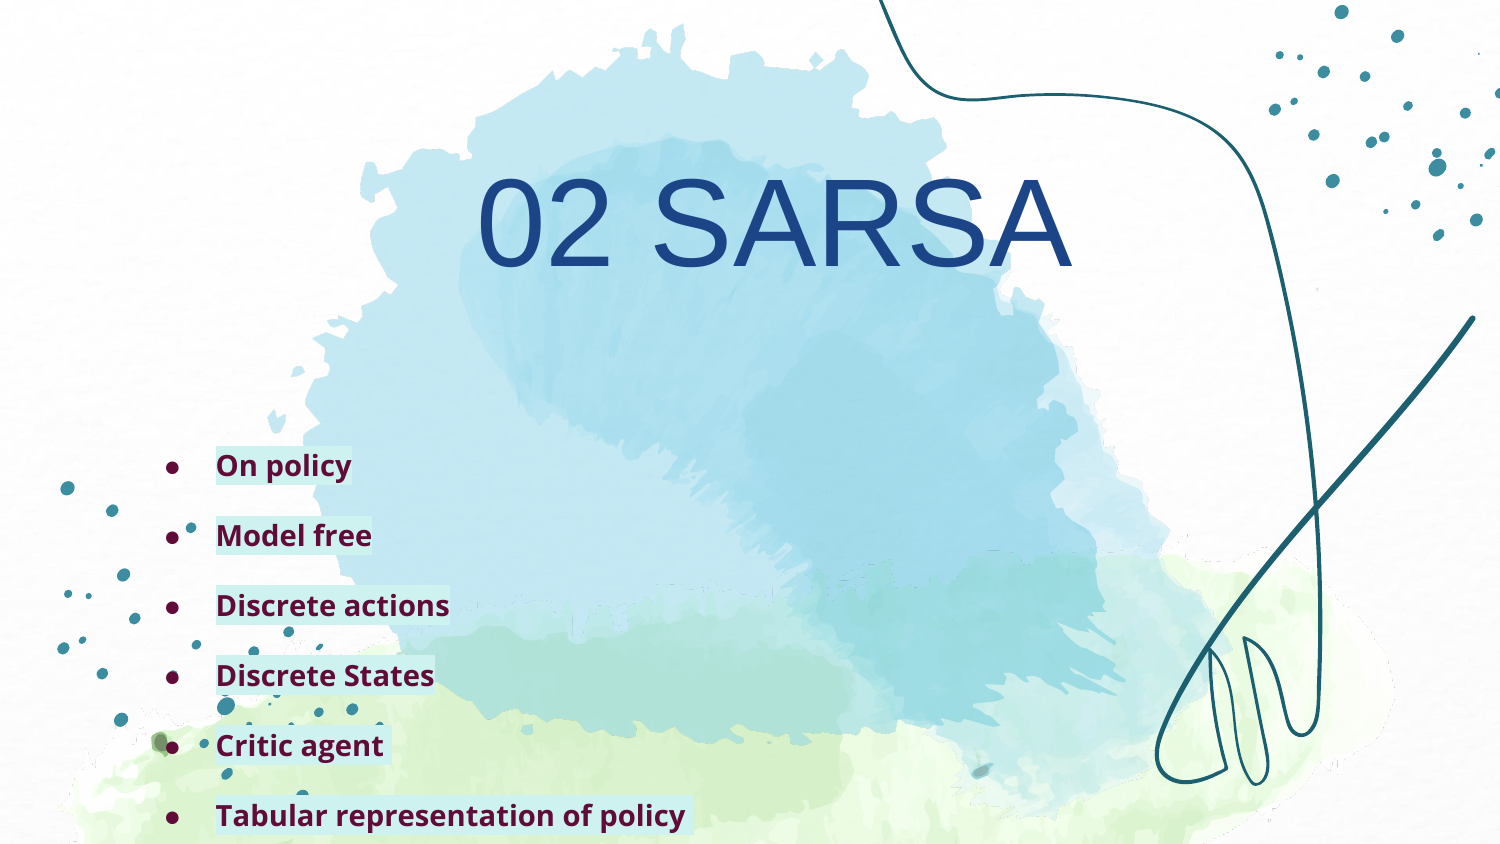

02 SARSA
On policy
Model free
Discrete actions
Discrete States
Critic agent
Tabular representation of policy